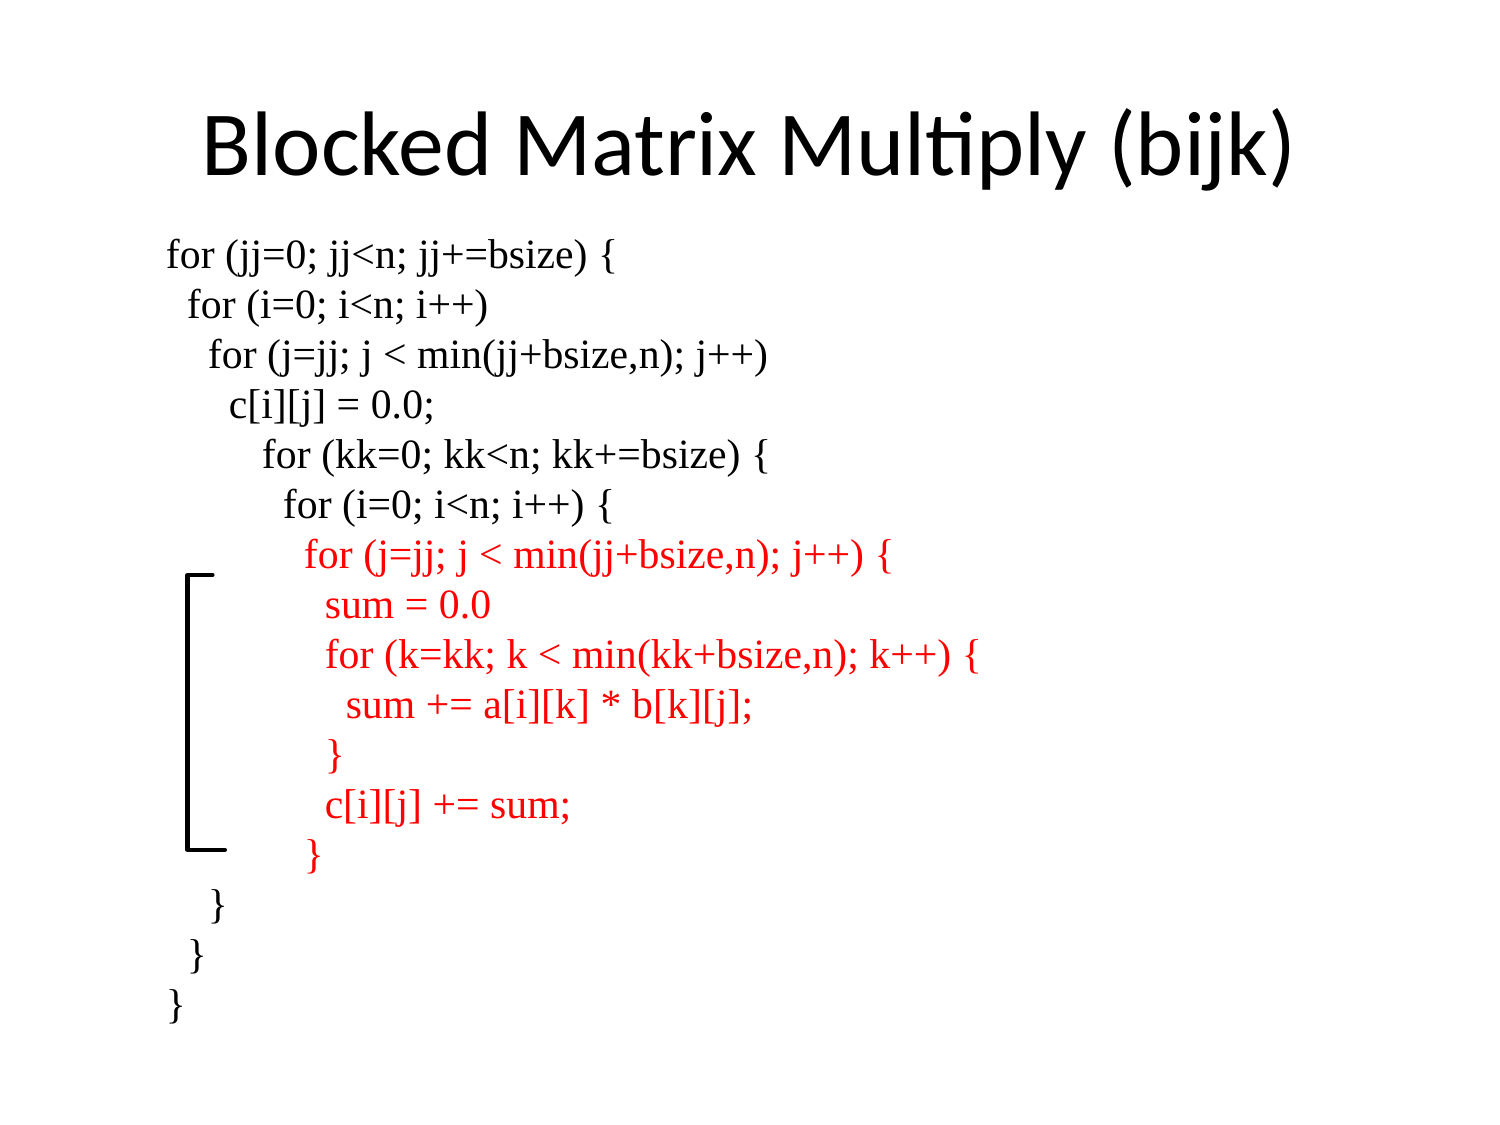

# Blocked Matrix Multiply (bijk)
for (jj=0; jj<n; jj+=bsize) {
  for (i=0; i<n; i++)
    for (j=jj; j < min(jj+bsize,n); j++)
      c[i][j] = 0.0;
  for (kk=0; kk<n; kk+=bsize) {
    for (i=0; i<n; i++) {
      for (j=jj; j < min(jj+bsize,n); j++) {
        sum = 0.0
        for (k=kk; k < min(kk+bsize,n); k++) {
          sum += a[i][k] * b[k][j];
        }
        c[i][j] += sum;
      }
    }
  }
}